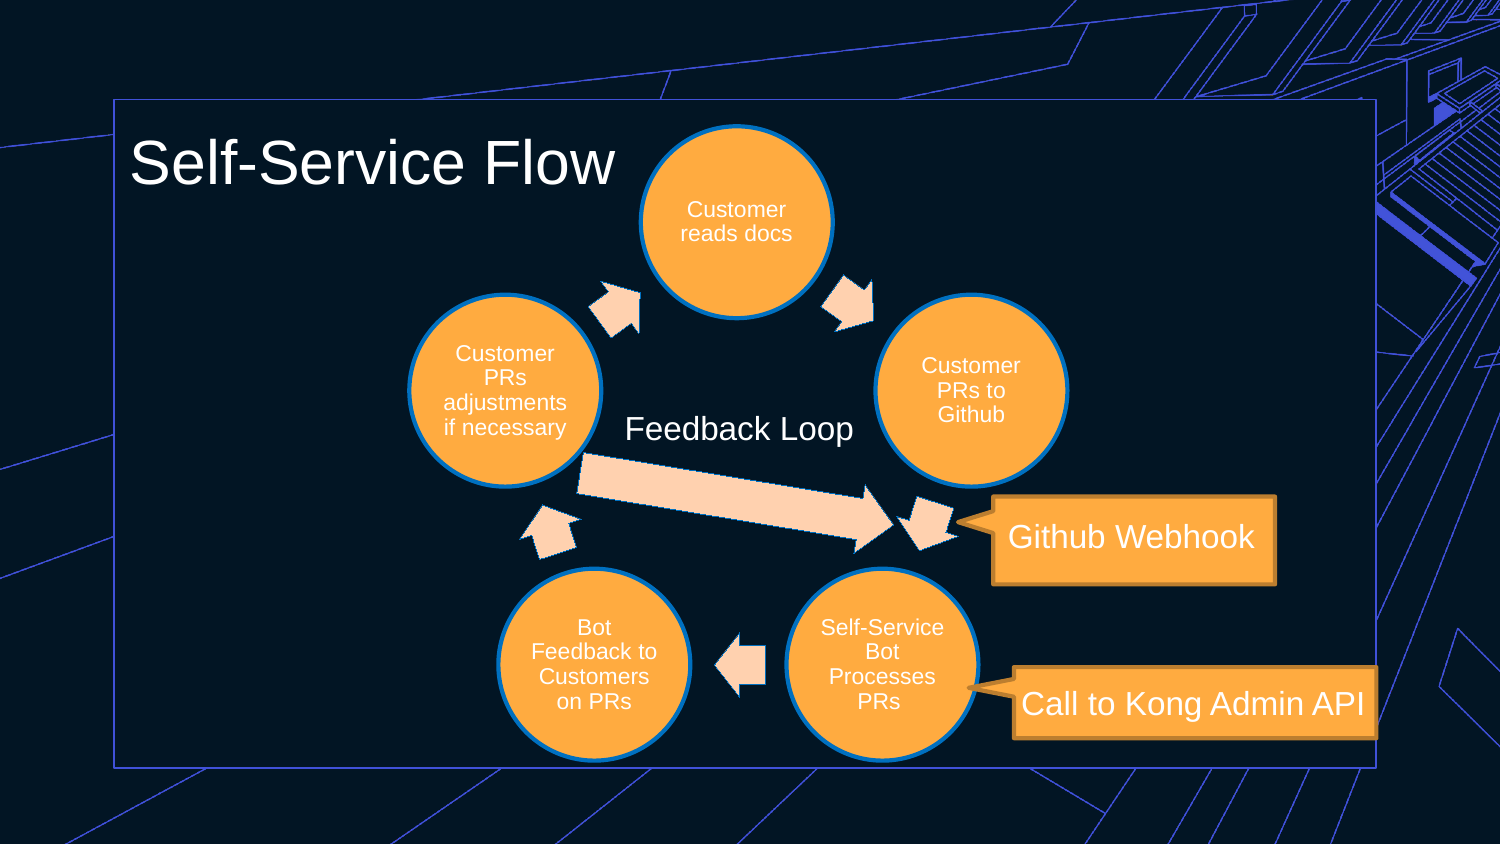

Self-Service Flow
Customer reads docs

Customer PRs to Github

Self-Service Bot Processes PRs

Bot Feedback to Customers on PRs

Customer PRs adjustments if necessary

Feedback Loop

Github Webhook

Call to Kong Admin API